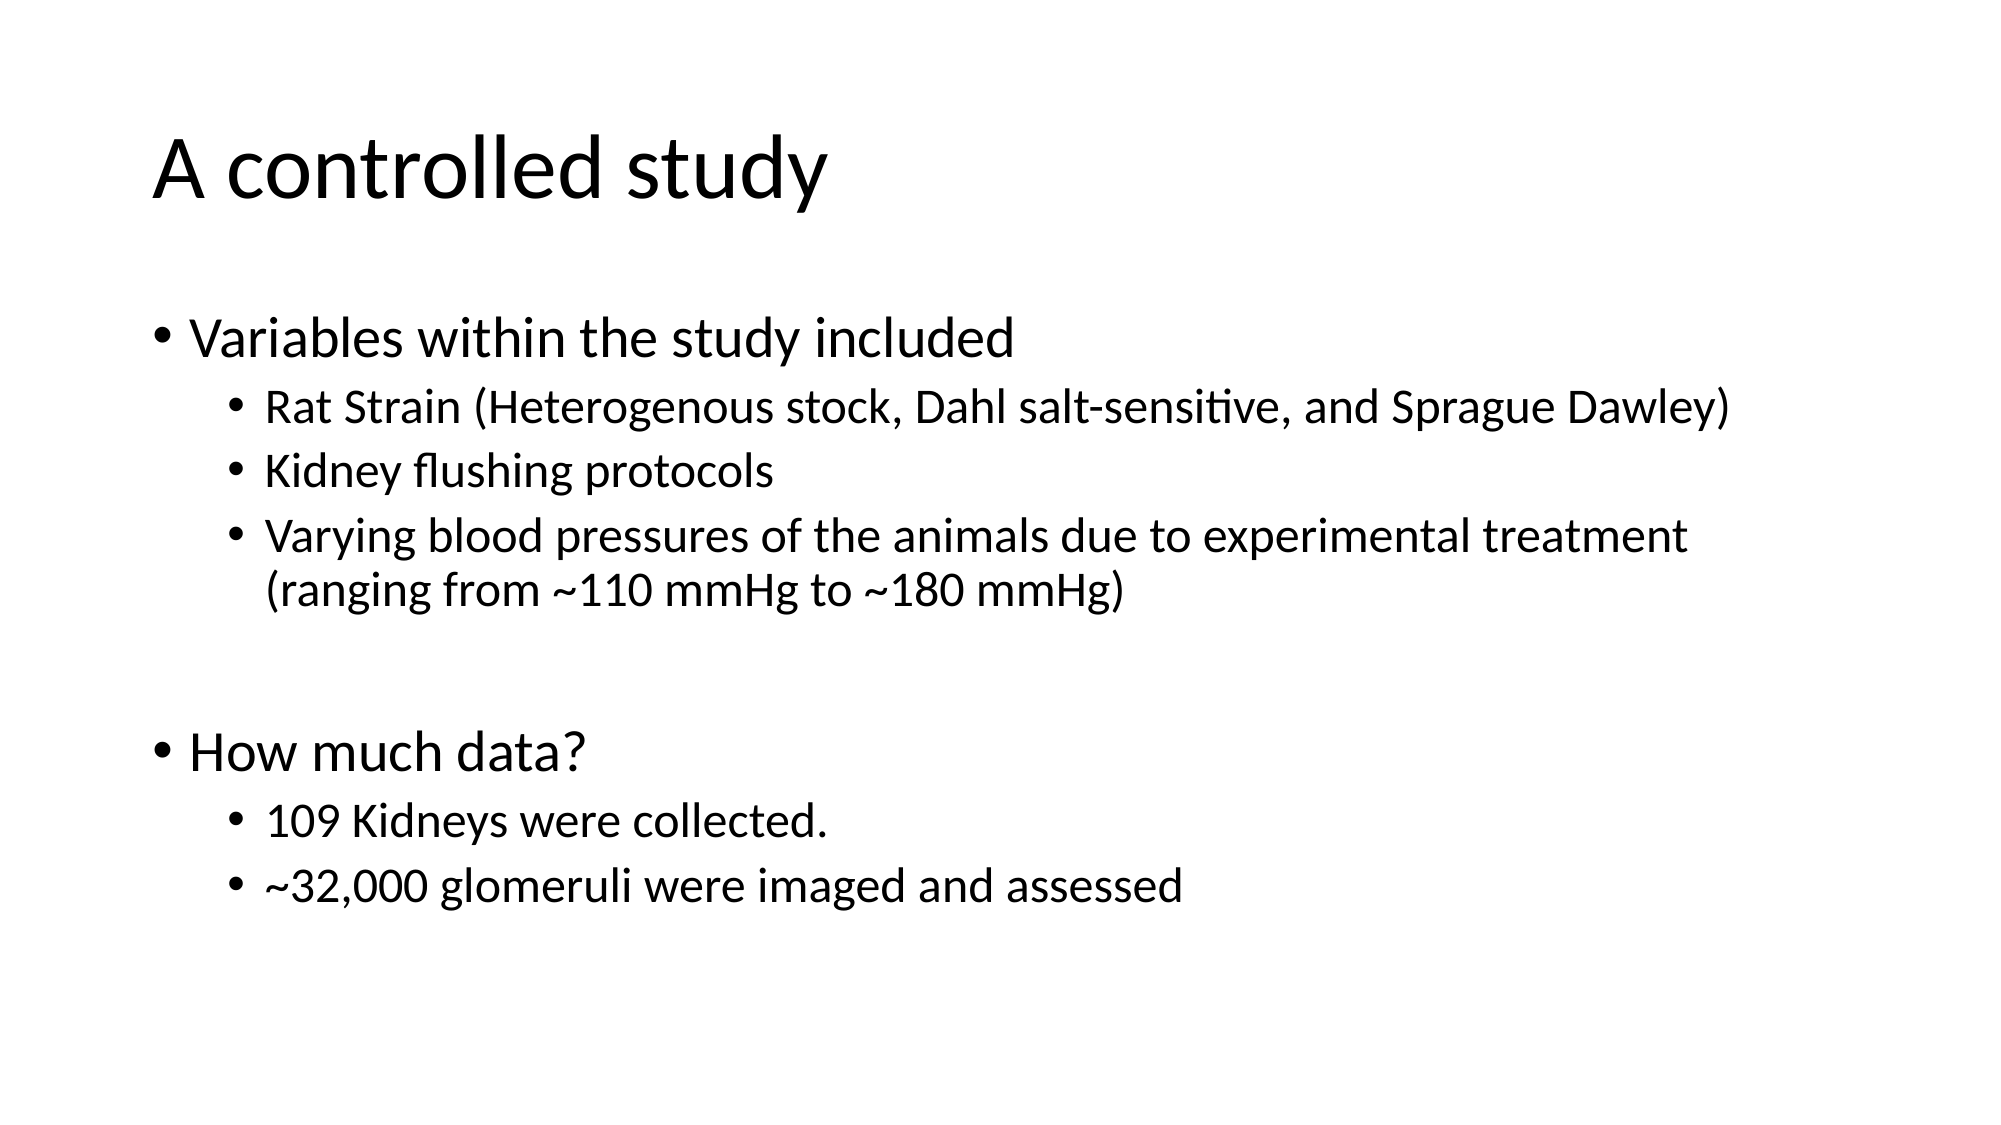

# A controlled study
Variables within the study included
Rat Strain (Heterogenous stock, Dahl salt-sensitive, and Sprague Dawley)
Kidney flushing protocols
Varying blood pressures of the animals due to experimental treatment (ranging from ~110 mmHg to ~180 mmHg)

How much data?
109 Kidneys were collected.
~32,000 glomeruli were imaged and assessed